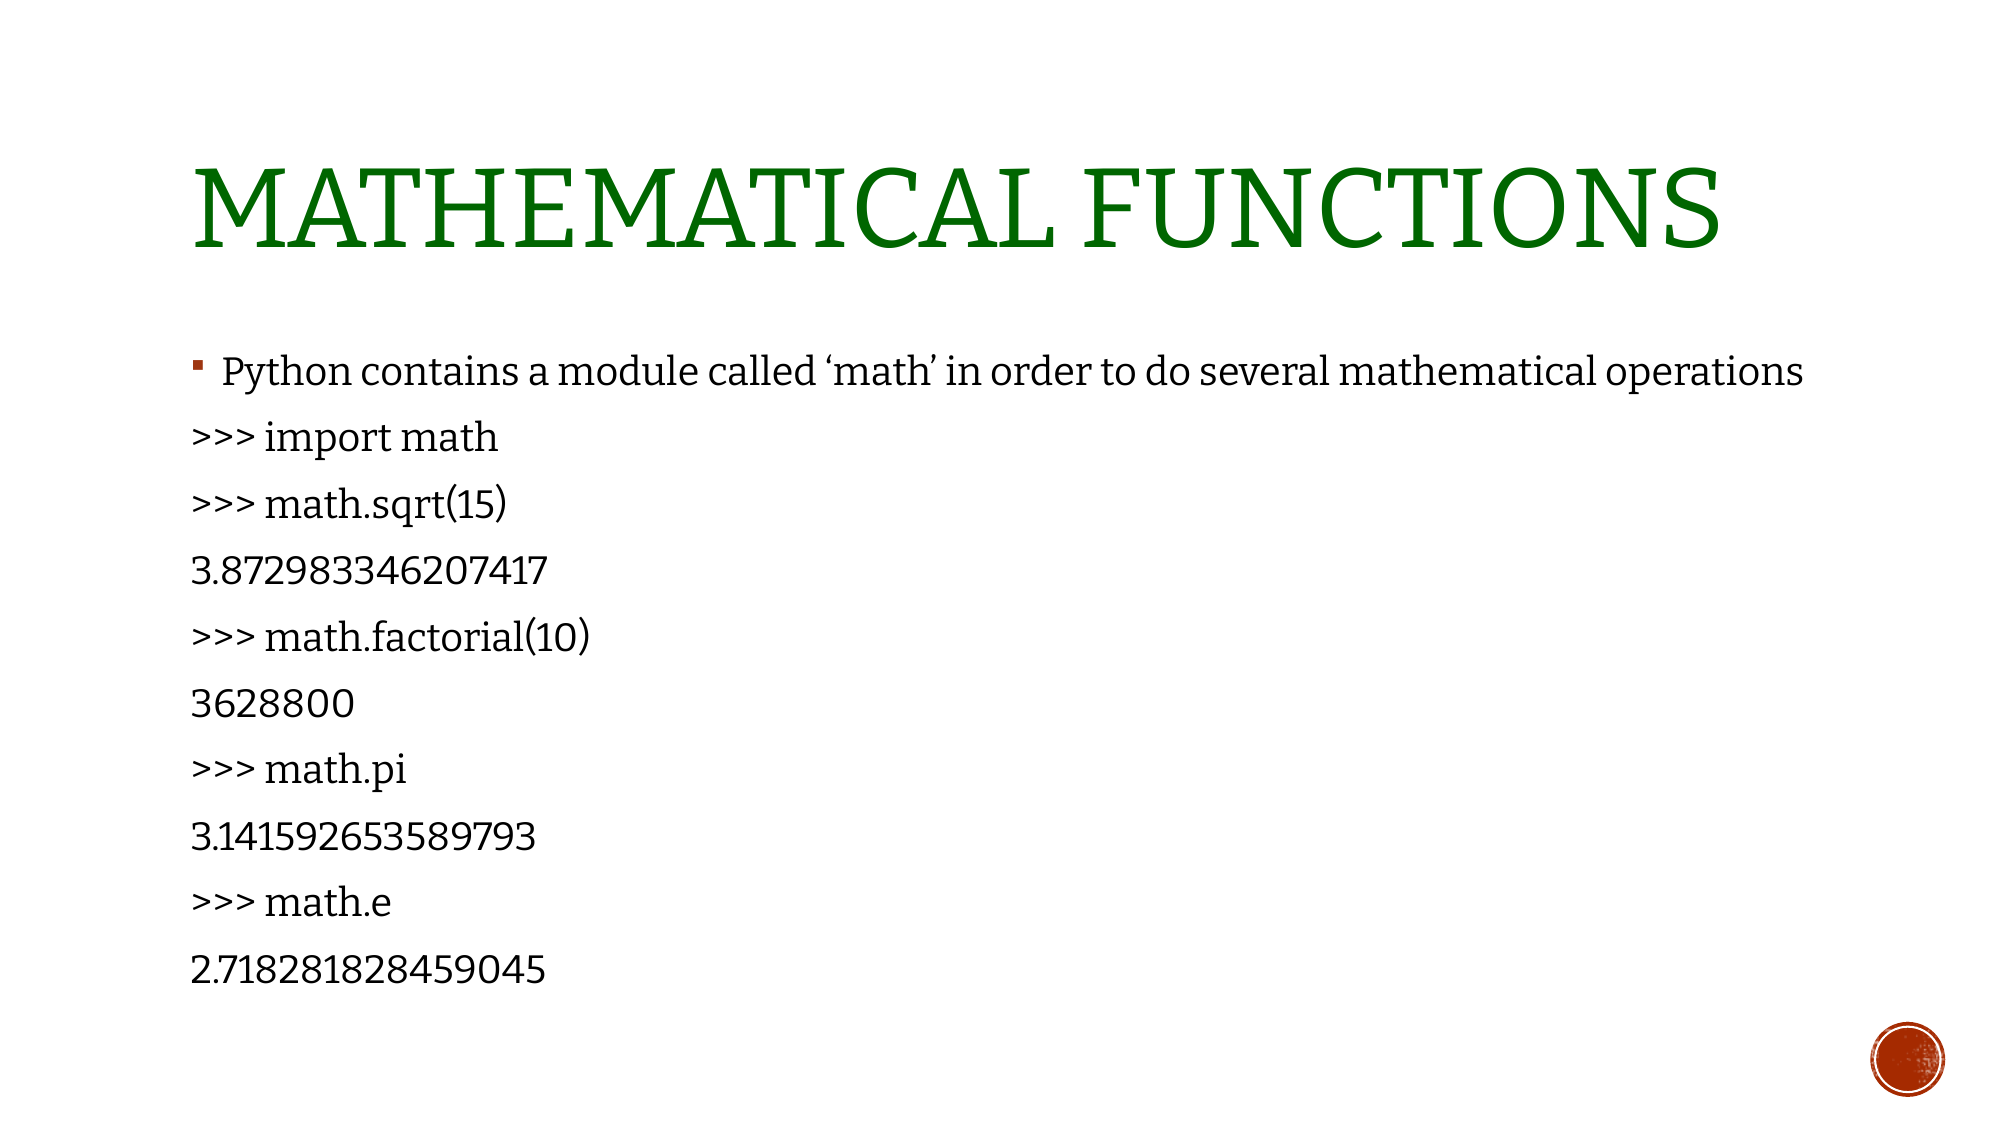

# Mathematical functions
Python contains a module called ‘math’ in order to do several mathematical operations
>>> import math
>>> math.sqrt(15)
3.872983346207417
>>> math.factorial(10)
3628800
>>> math.pi
3.141592653589793
>>> math.e
2.718281828459045